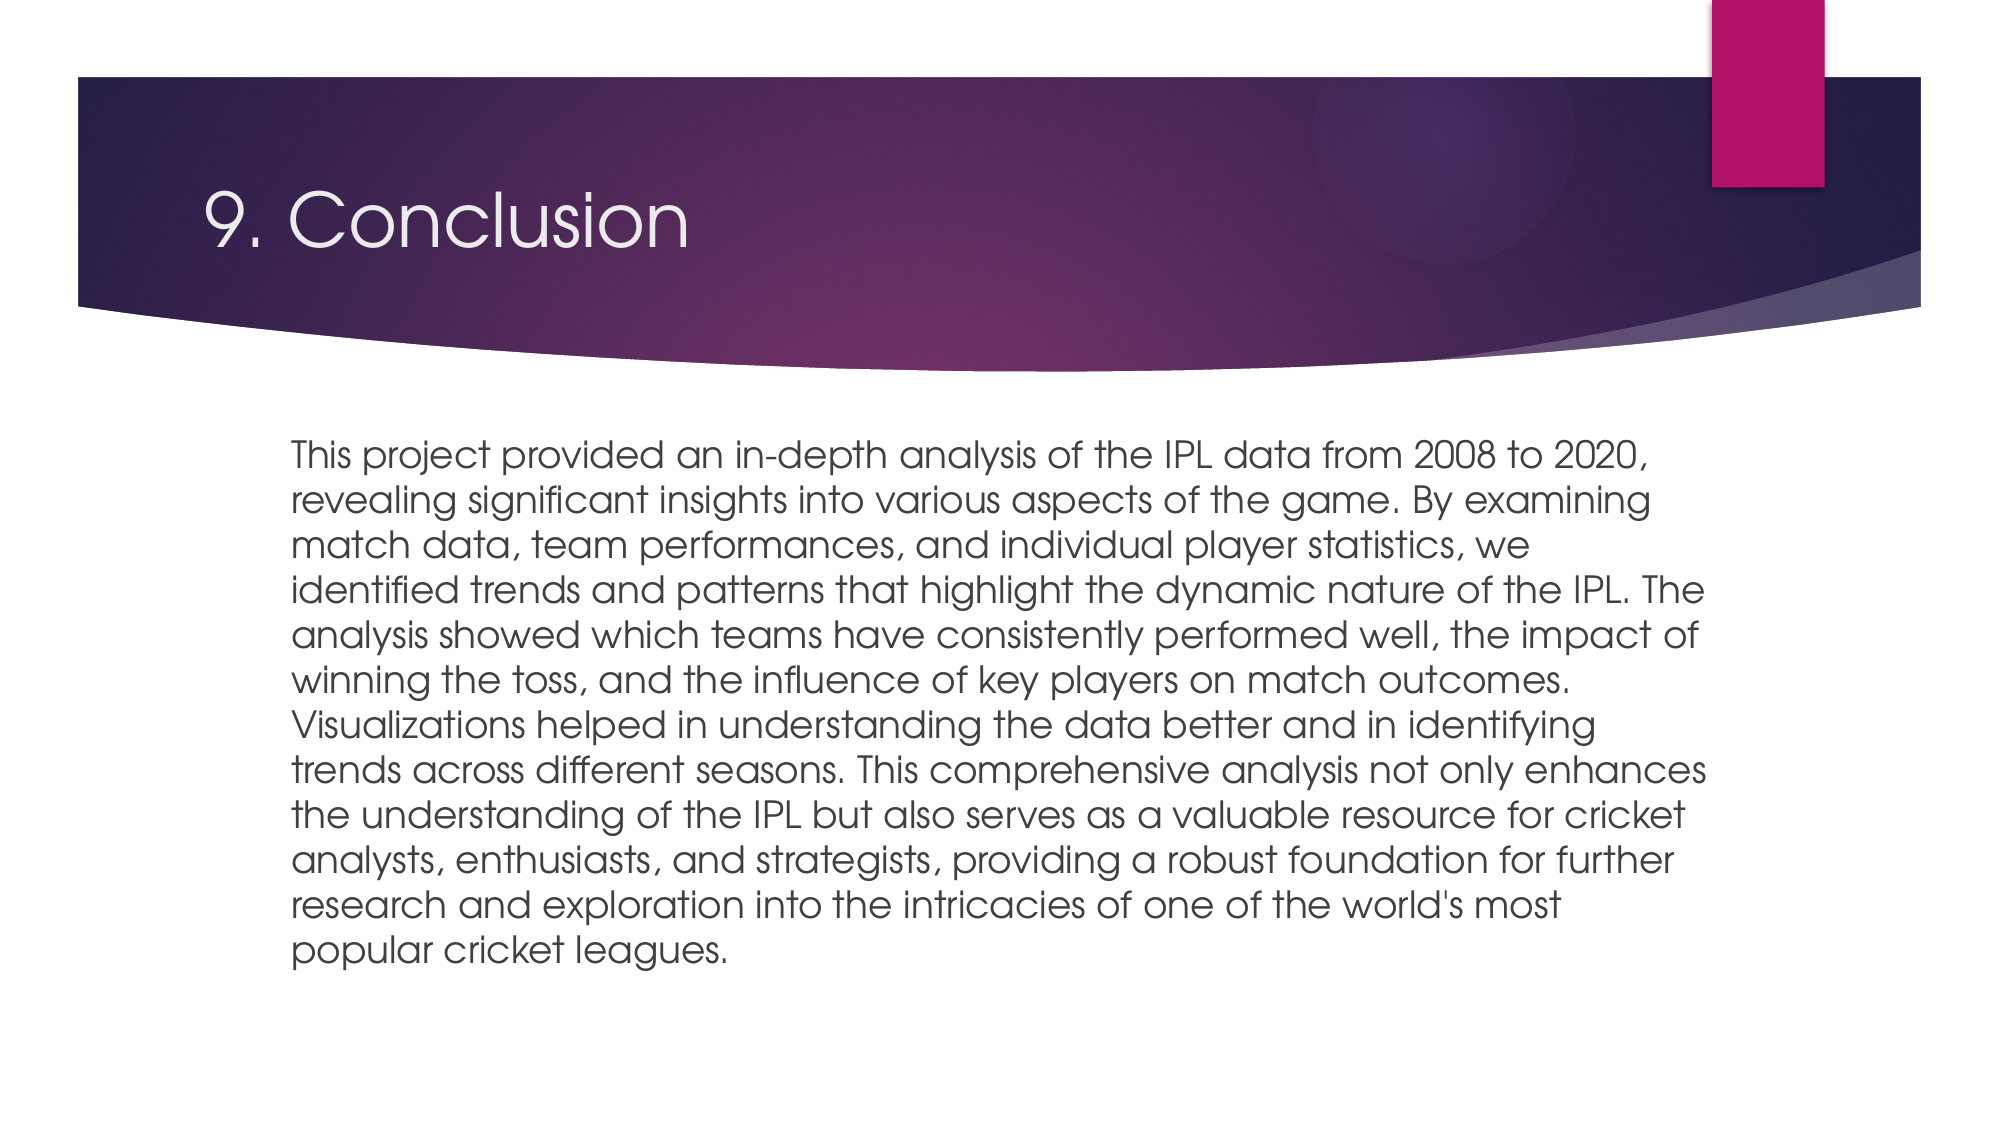

# 9. Conclusion
This project provided an in-depth analysis of the IPL data from 2008 to 2020, revealing significant insights into various aspects of the game. By examining match data, team performances, and individual player statistics, we identified trends and patterns that highlight the dynamic nature of the IPL. The analysis showed which teams have consistently performed well, the impact of winning the toss, and the influence of key players on match outcomes. Visualizations helped in understanding the data better and in identifying trends across different seasons. This comprehensive analysis not only enhances the understanding of the IPL but also serves as a valuable resource for cricket analysts, enthusiasts, and strategists, providing a robust foundation for further research and exploration into the intricacies of one of the world's most popular cricket leagues.